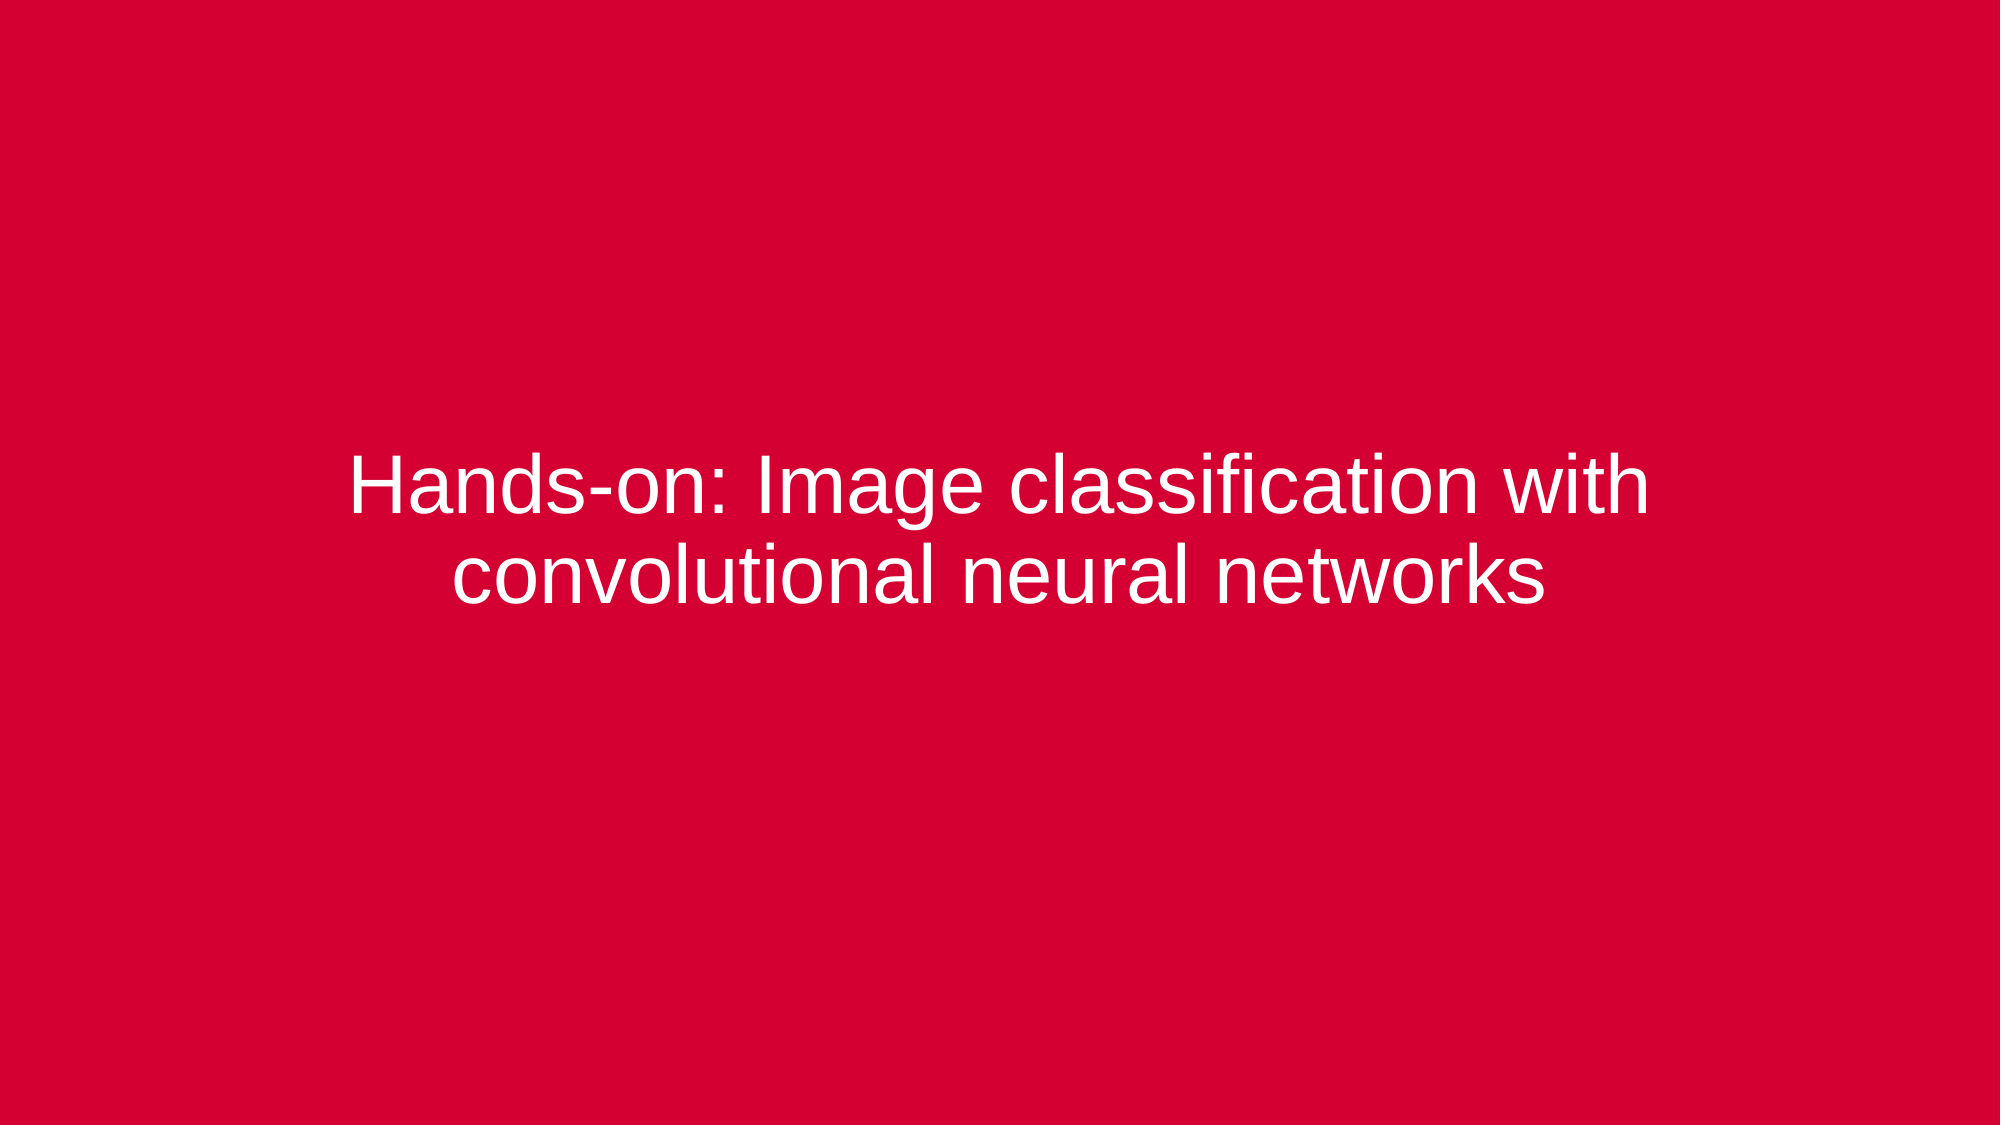

# Hands-on: Image classification with convolutional neural networks